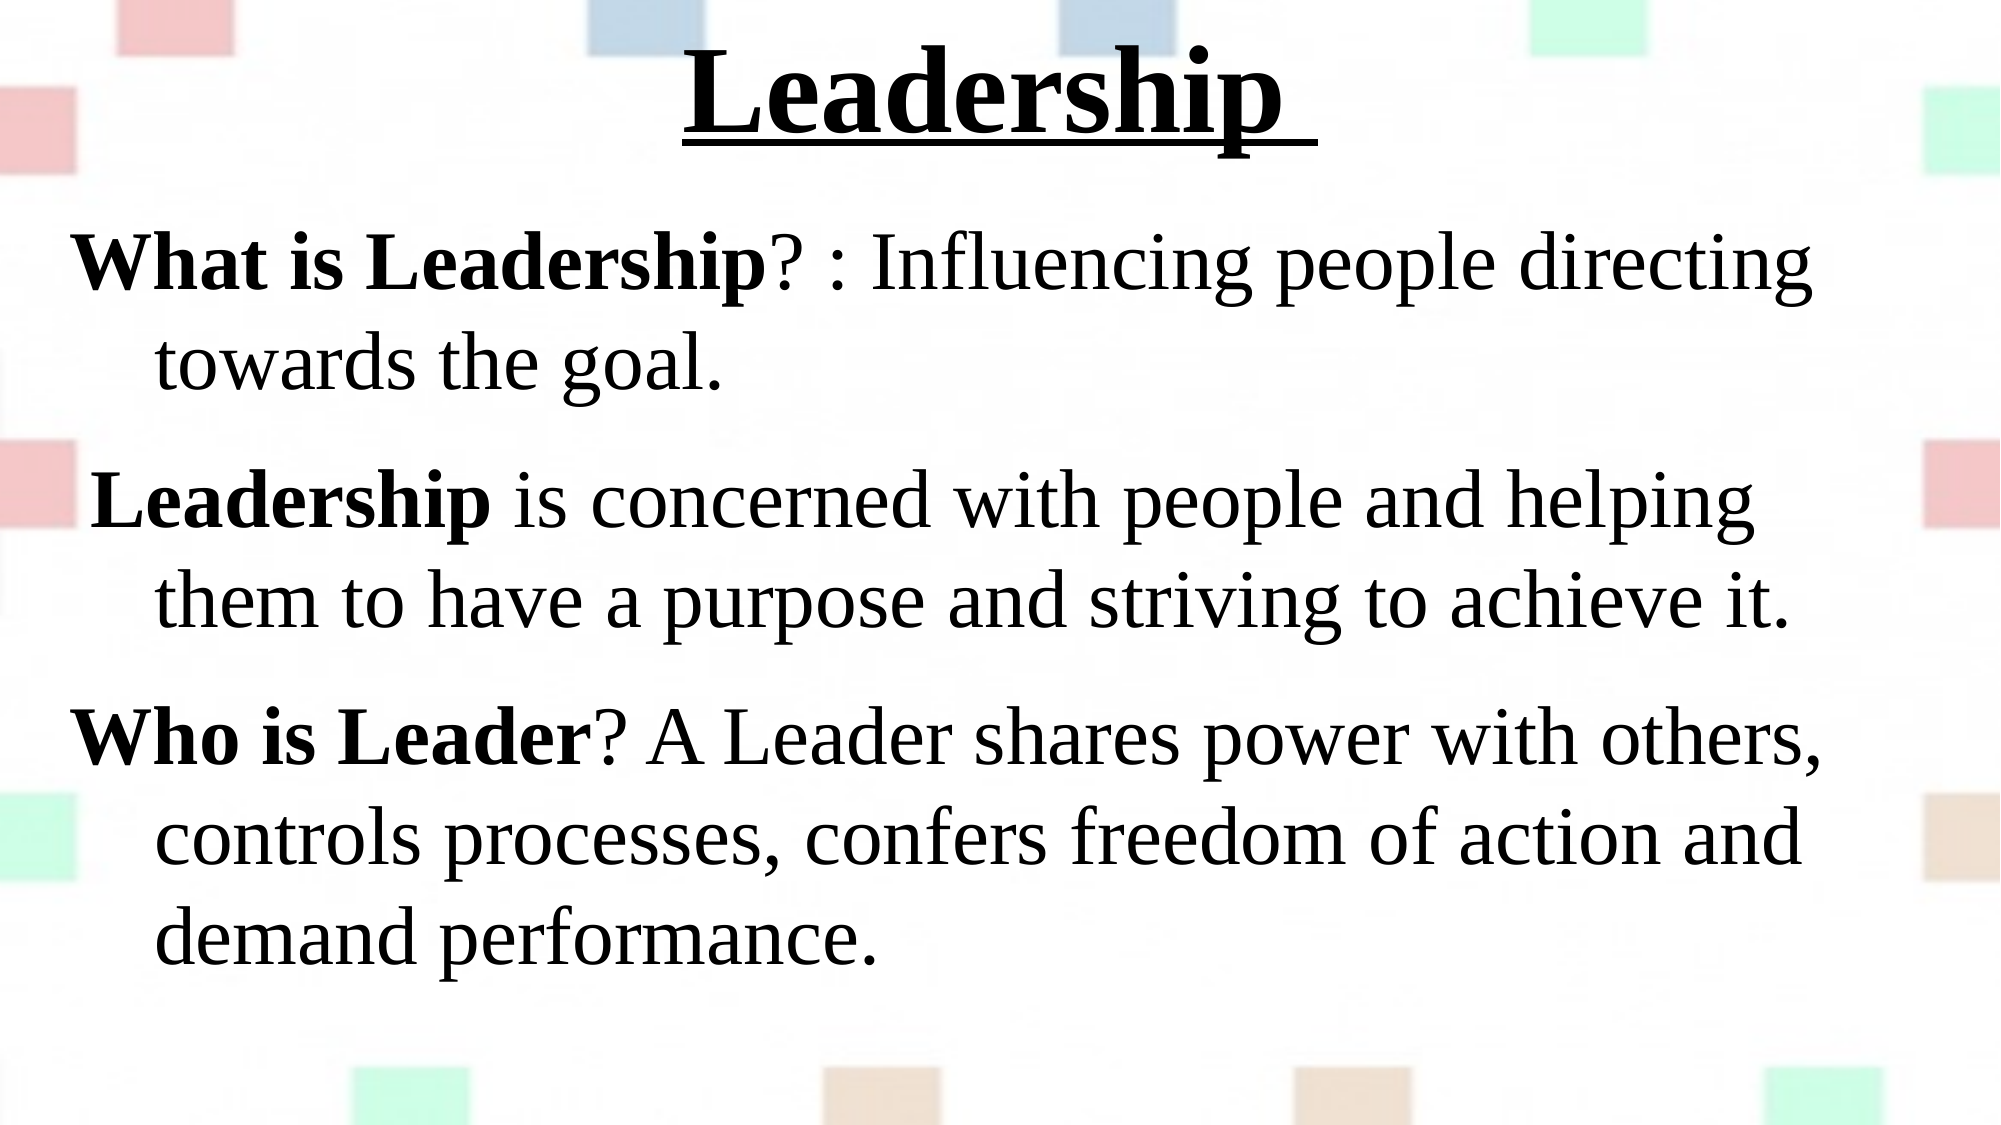

Leadership
What is Leadership? : Influencing people directing towards the goal.
 Leadership is concerned with people and helping them to have a purpose and striving to achieve it.
Who is Leader? A Leader shares power with others, controls processes, confers freedom of action and demand performance.